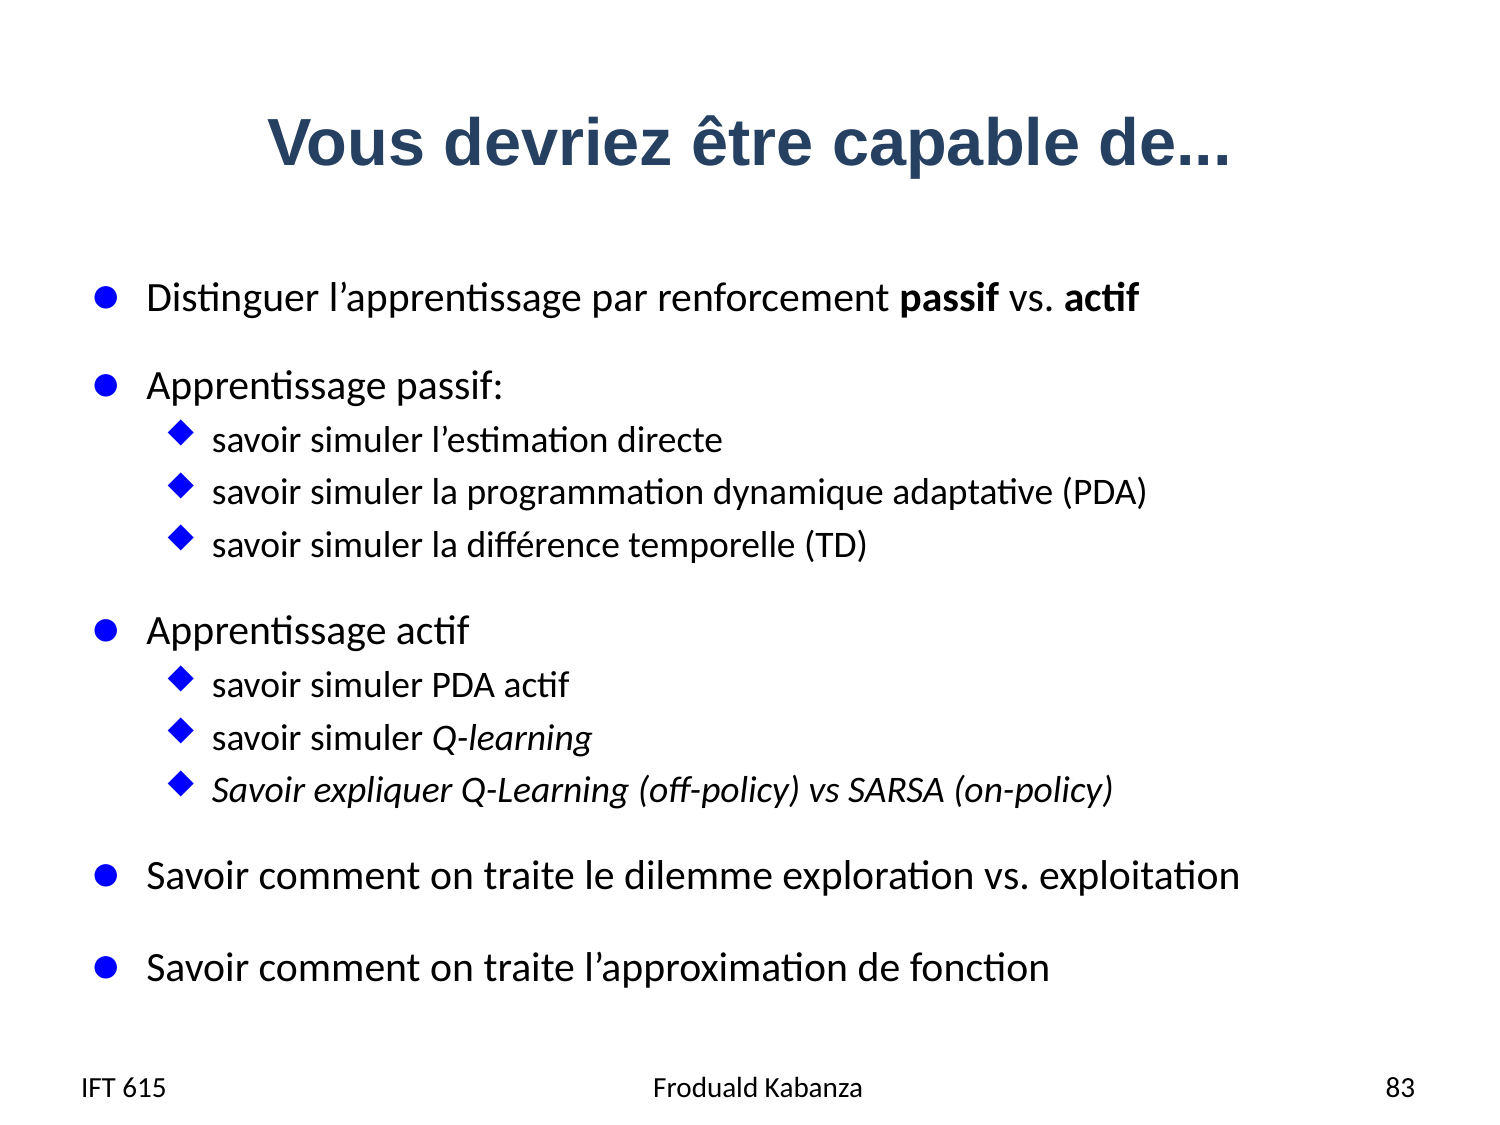

# Vous devriez être capable de...
Distinguer l’apprentissage par renforcement passif vs. actif
Apprentissage passif:
savoir simuler l’estimation directe
savoir simuler la programmation dynamique adaptative (PDA)
savoir simuler la différence temporelle (TD)
Apprentissage actif
savoir simuler PDA actif
savoir simuler Q-learning
Savoir expliquer Q-Learning (off-policy) vs SARSA (on-policy)
Savoir comment on traite le dilemme exploration vs. exploitation
Savoir comment on traite l’approximation de fonction

IFT 615
Froduald Kabanza
83